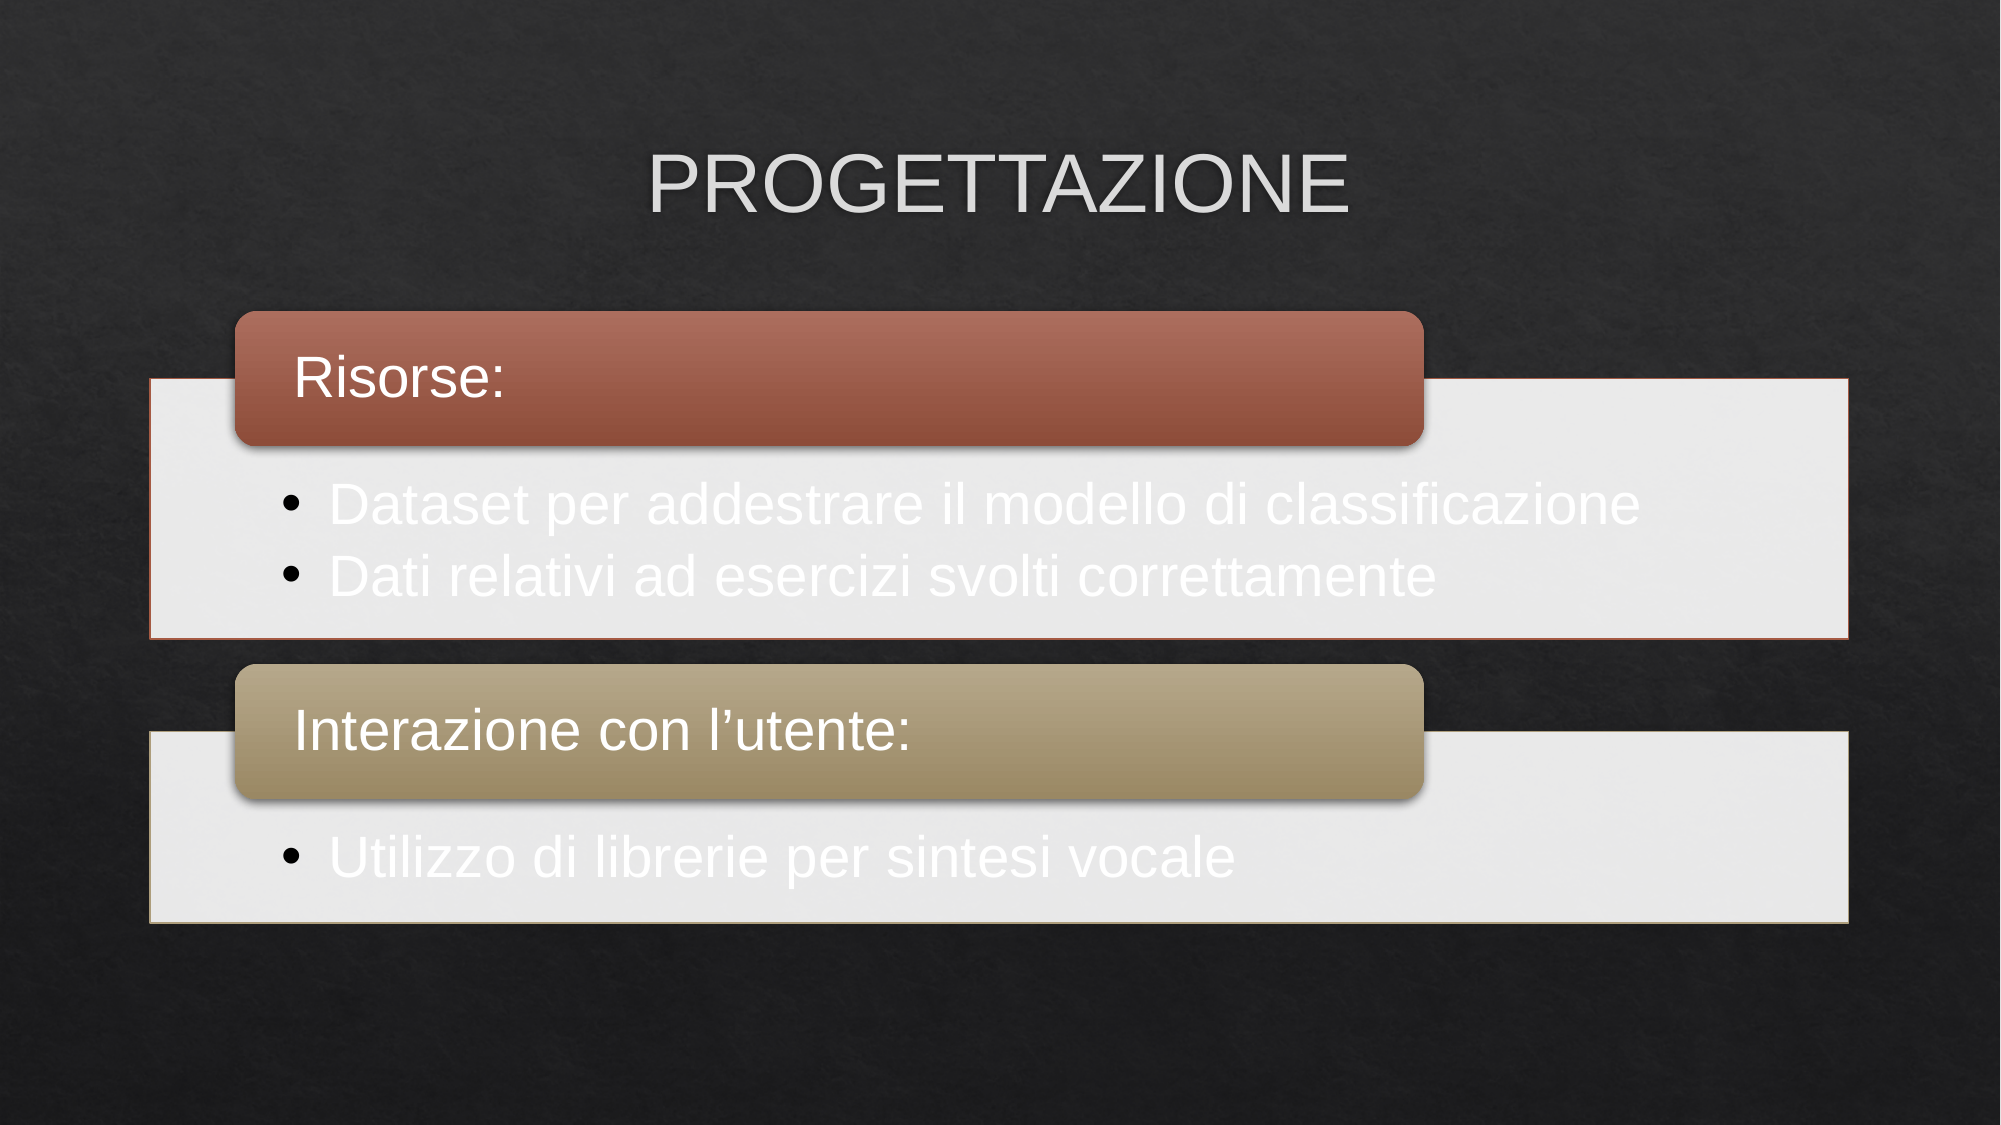

# PROGETTAZIONE
Dataset per addestrare il modello di classificazione
Dati relativi ad esercizi svolti correttamente
Risorse:
Utilizzo di librerie per sintesi vocale
Interazione con l’utente: